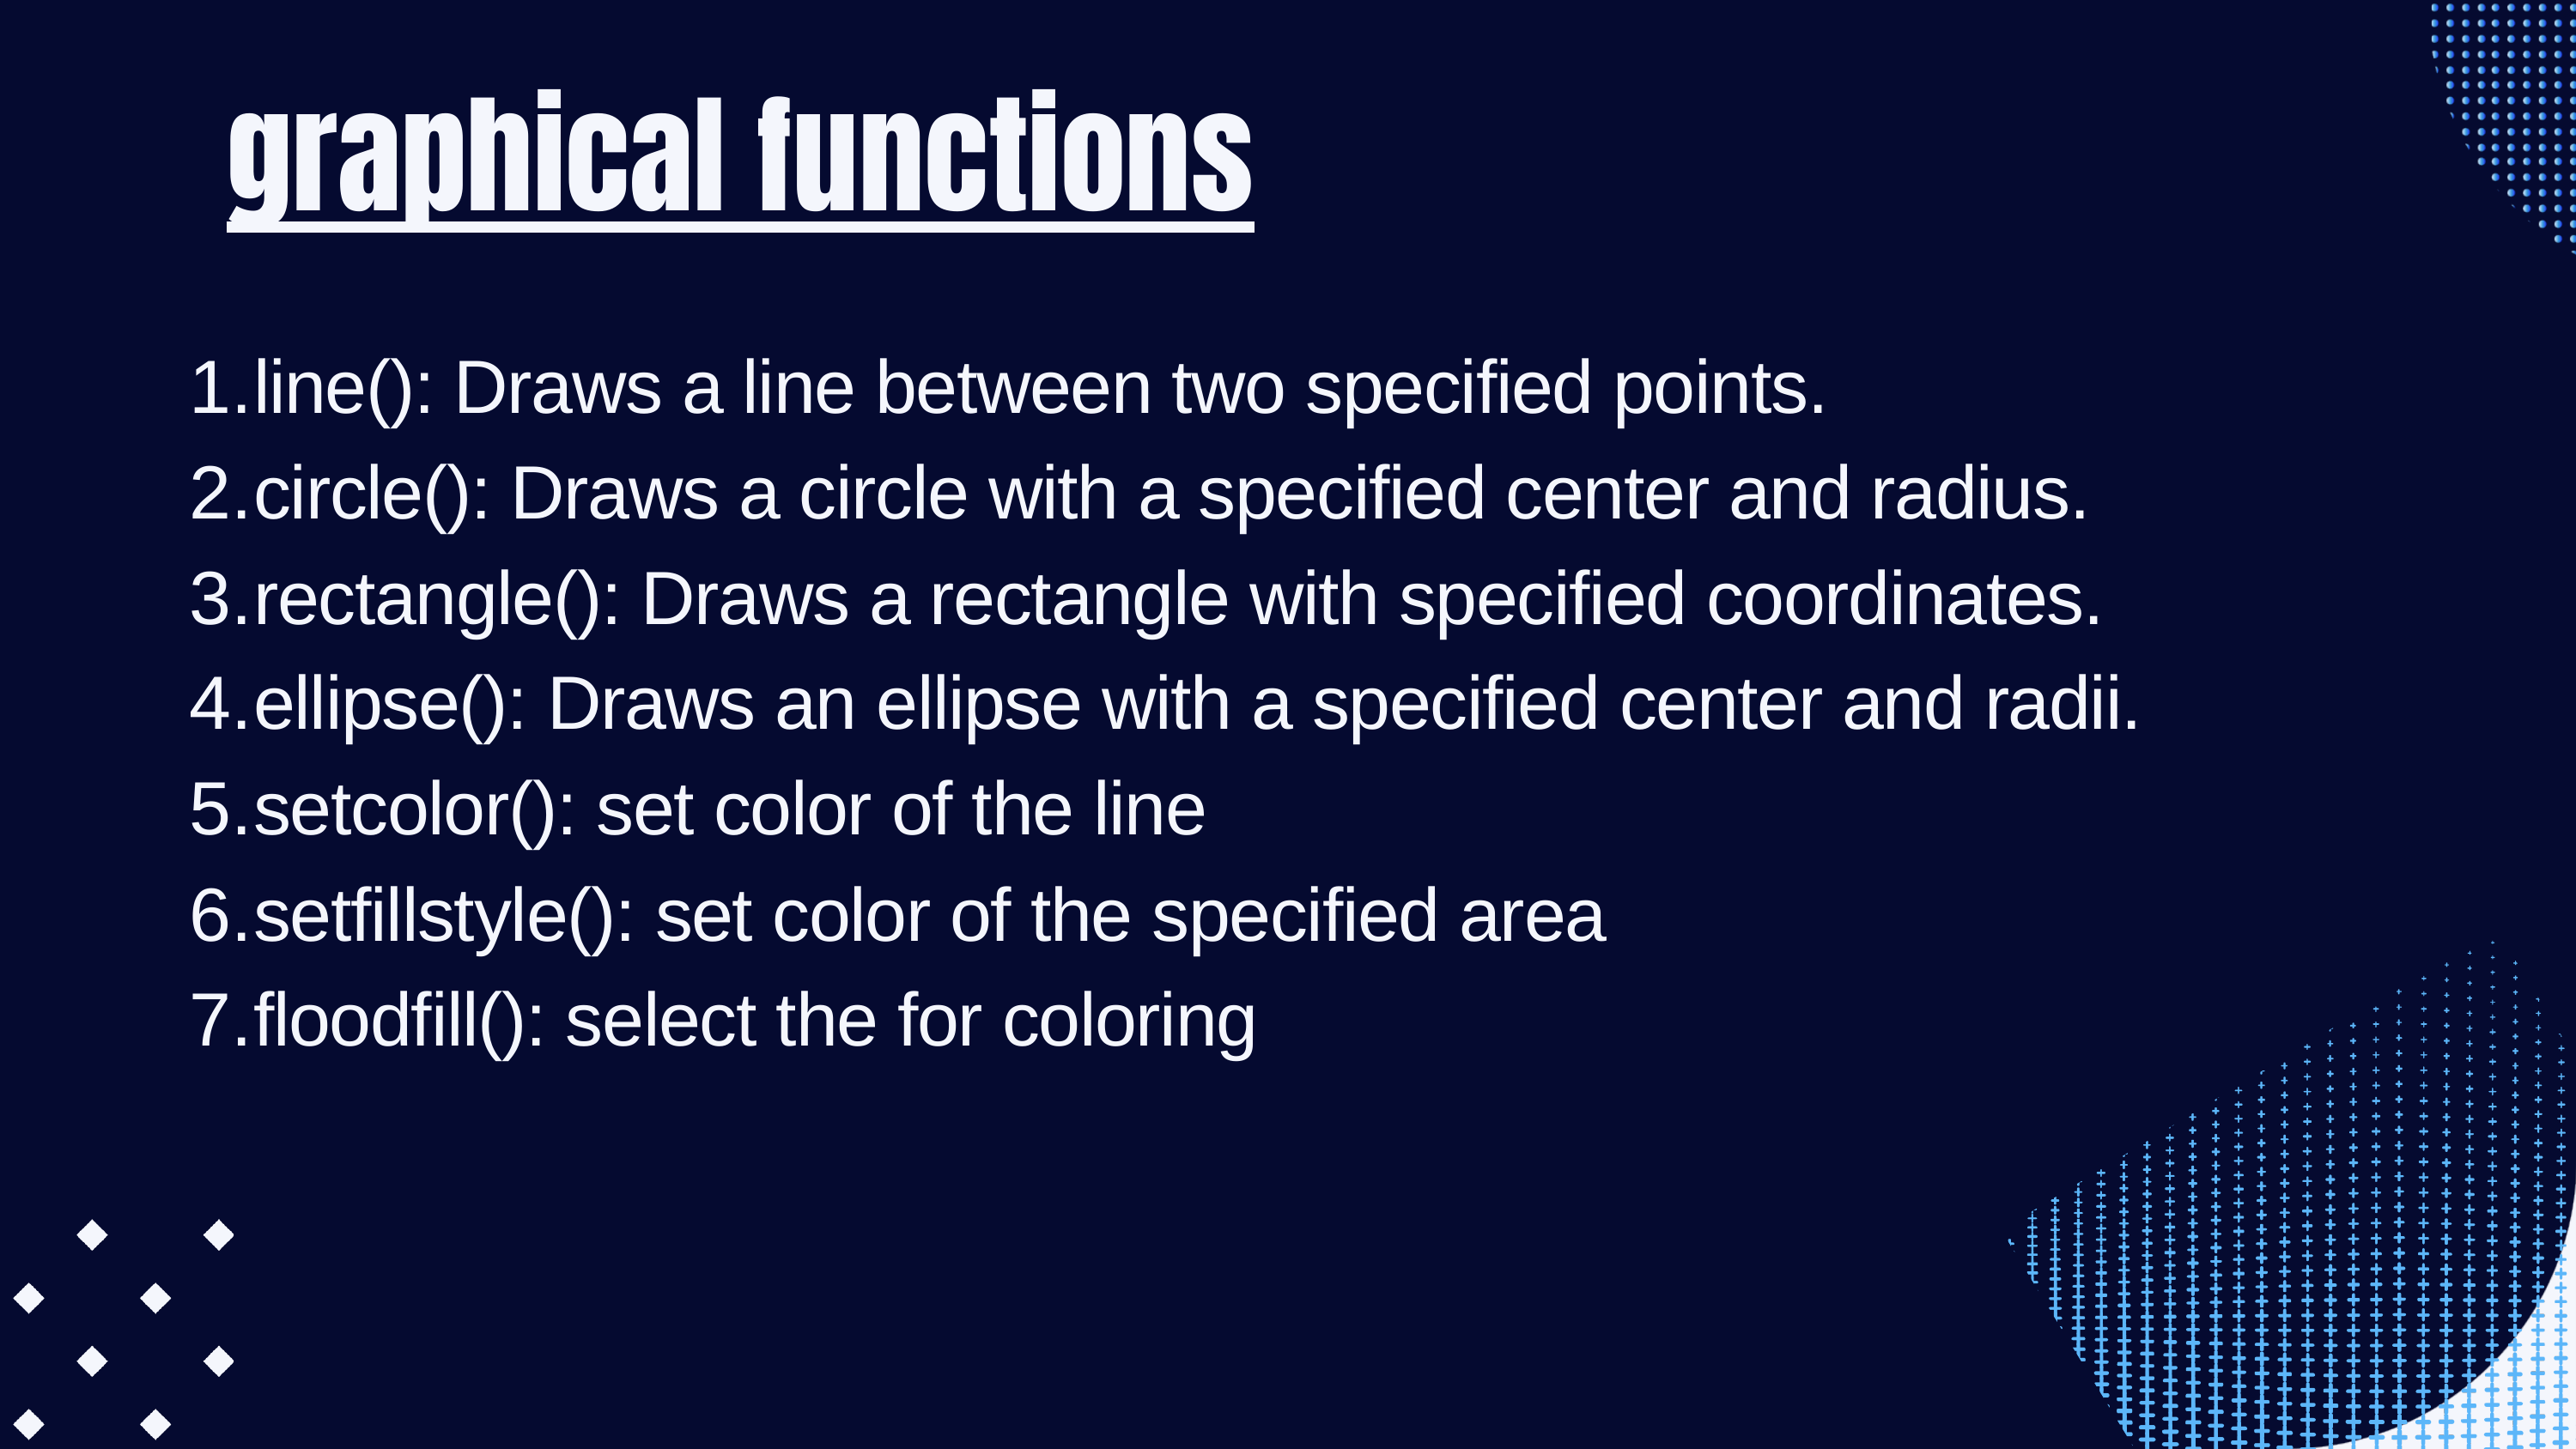

graphical functions
line(): Draws a line between two specified points.
circle(): Draws a circle with a specified center and radius.
rectangle(): Draws a rectangle with specified coordinates.
ellipse(): Draws an ellipse with a specified center and radii.
setcolor(): set color of the line
setfillstyle(): set color of the specified area
floodfill(): select the for coloring